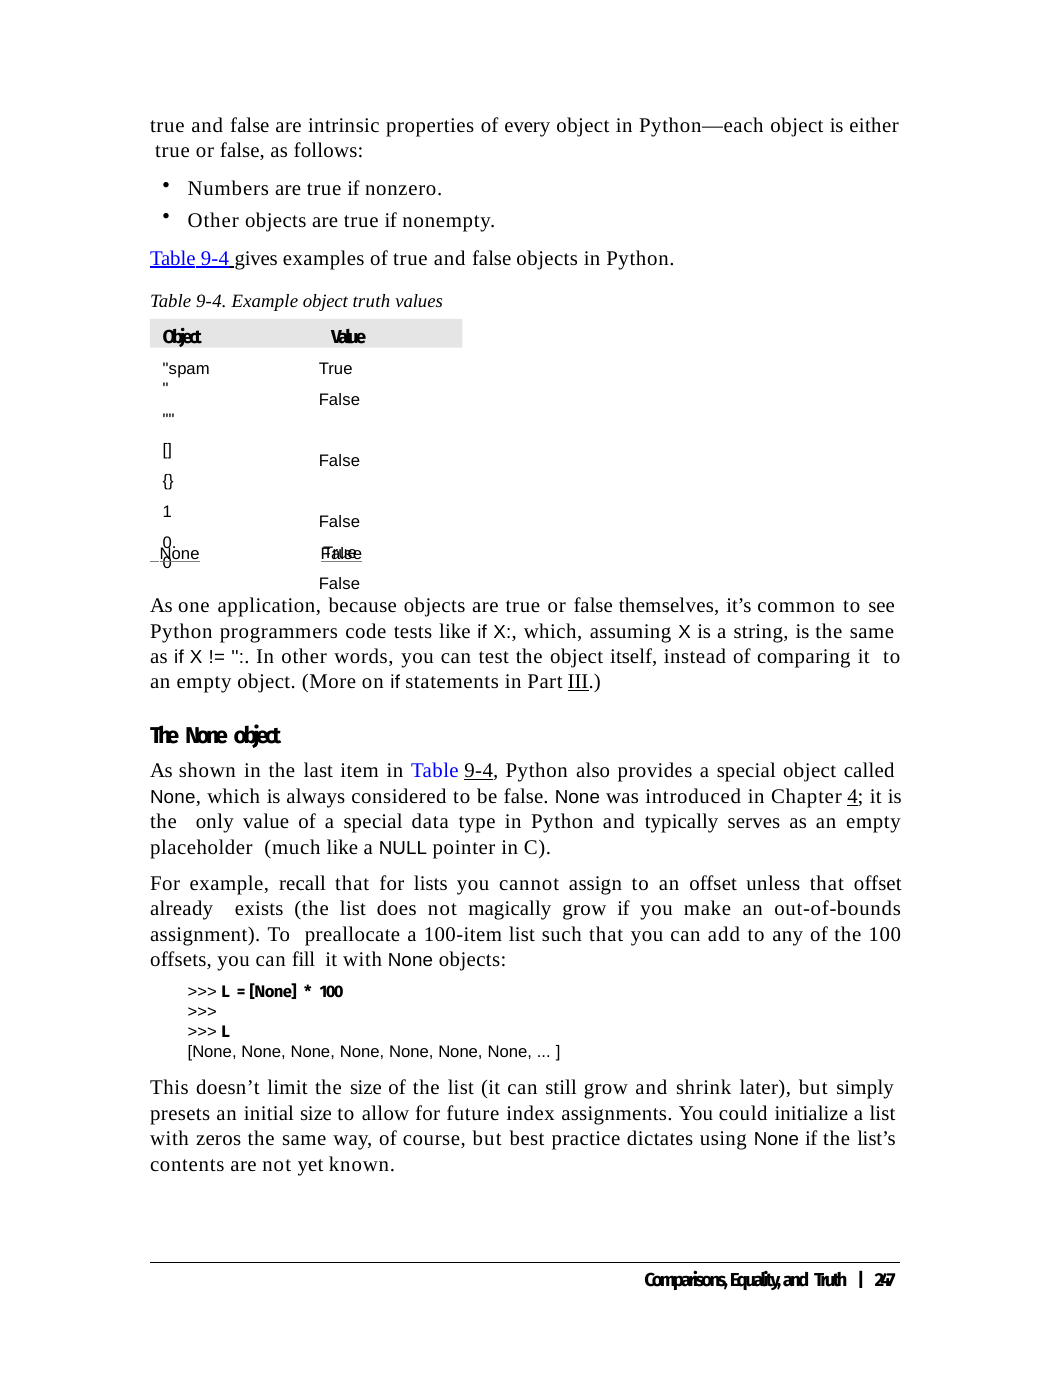

true and false are intrinsic properties of every object in Python—each object is either  true or false, as follows:
Numbers are true if nonzero.
Other objects are true if nonempty.
Table 9-4 gives examples of true and false objects in Python.
Table 9-4. Example object truth values
Object	Value
"spam"
""
[]
{}  1
0.0
True  False  False  False  True  False
  None	False

As one application, because objects are true or false themselves, it’s common to see  Python programmers code tests like if X:, which, assuming X is a string, is the same  as if X != '':. In other words, you can test the object itself, instead of comparing it  to an empty object. (More on if statements in Part III.)

The None object
As shown in the last item in Table 9-4, Python also provides a special object called  None, which is always considered to be false. None was introduced in Chapter 4; it is the  only value of a special data type in Python and typically serves as an empty placeholder  (much like a NULL pointer in C).
For example, recall that for lists you cannot assign to an offset unless that offset already  exists (the list does not magically grow if you make an out-of-bounds assignment). To  preallocate a 100-item list such that you can add to any of the 100 offsets, you can fill  it with None objects:
>>> L = [None] * 100
>>>
>>> L
[None, None, None, None, None, None, None, ... ]
This doesn’t limit the size of the list (it can still grow and shrink later), but simply  presets an initial size to allow for future index assignments. You could initialize a list  with zeros the same way, of course, but best practice dictates using None if the list’s  contents are not yet known.

Comparisons, Equality, and Truth  |  247